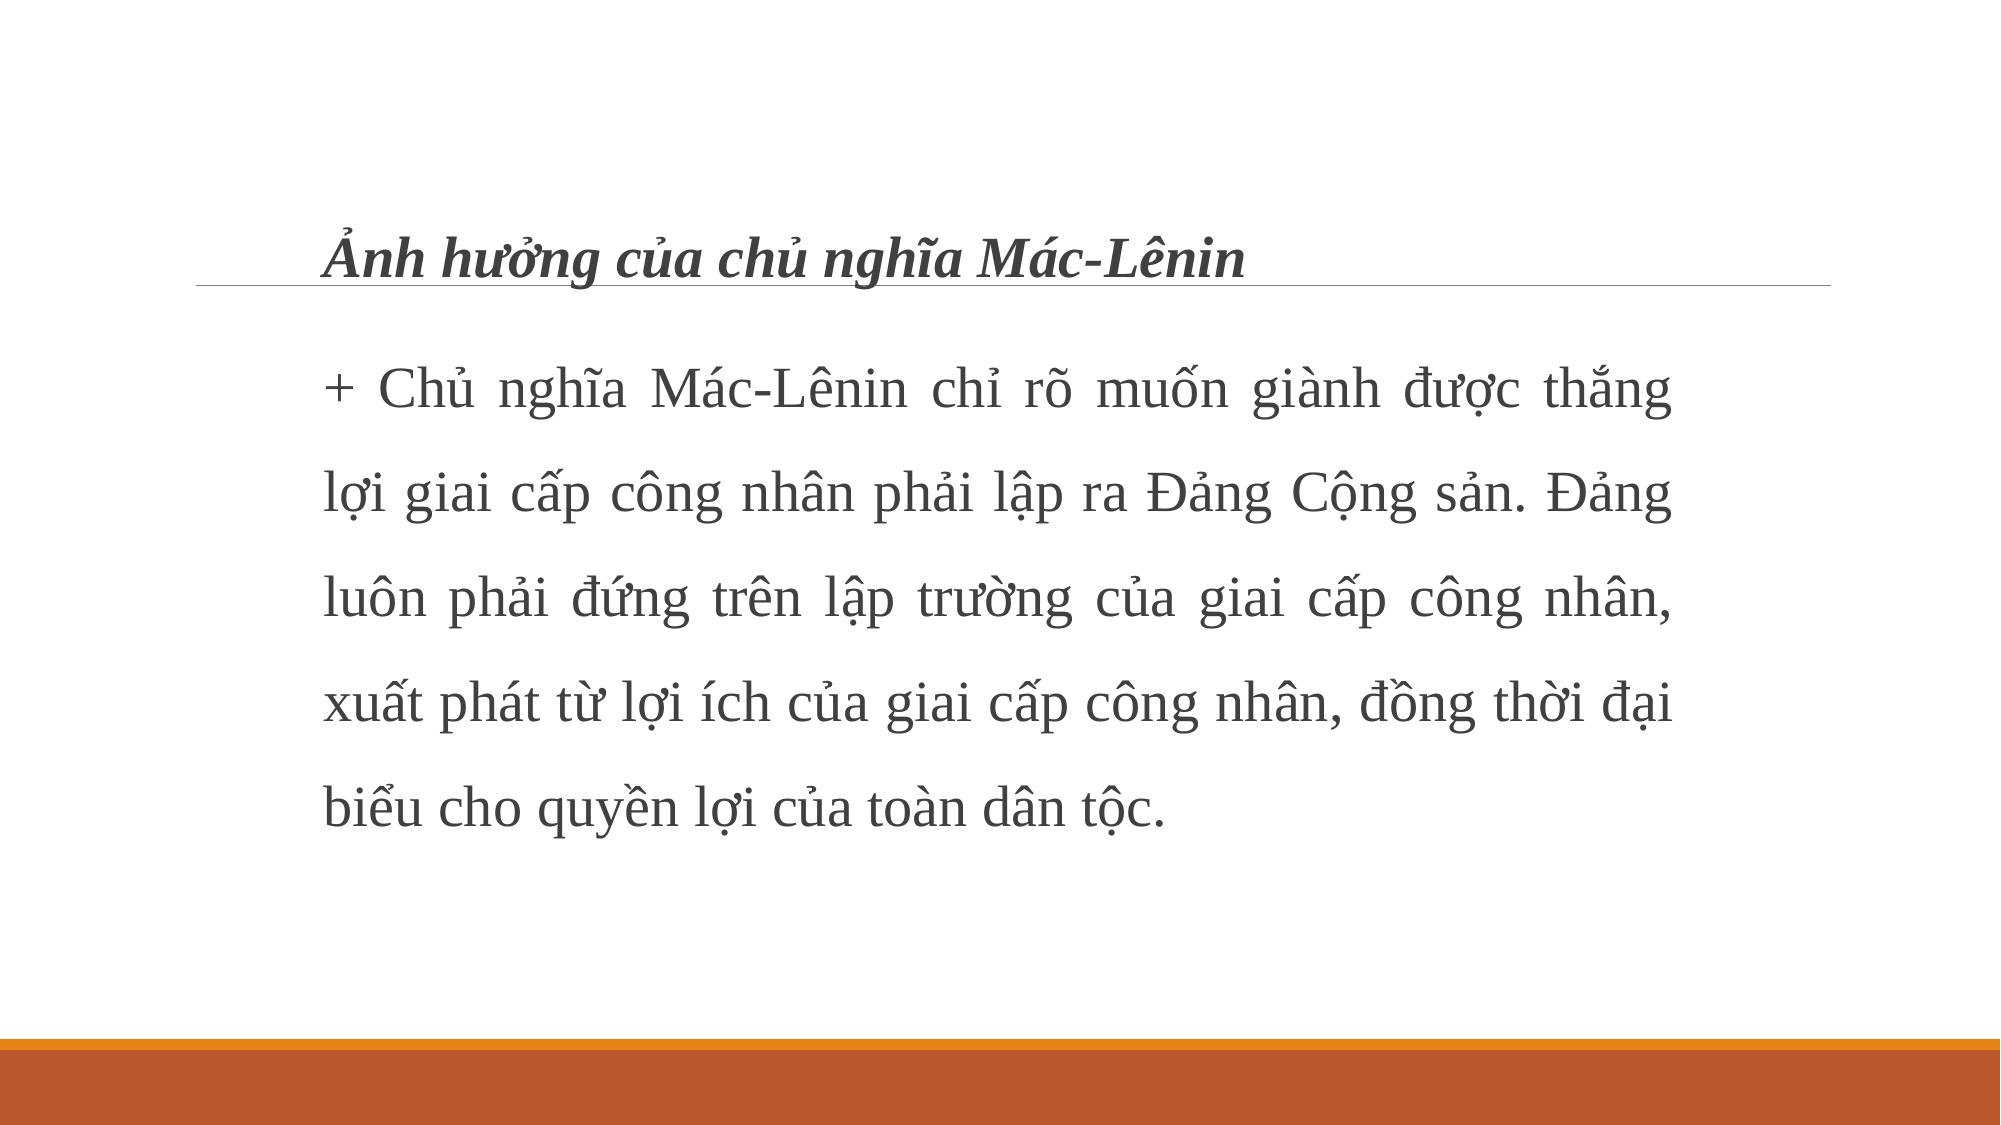

Ảnh hưởng của chủ nghĩa Mác-Lênin
+ Chủ nghĩa Mác-Lênin chỉ rõ muốn giành được thắng lợi giai cấp công nhân phải lập ra Đảng Cộng sản. Đảng luôn phải đứng trên lập trường của giai cấp công nhân, xuất phát từ lợi ích của giai cấp công nhân, đồng thời đại biểu cho quyền lợi của toàn dân tộc.